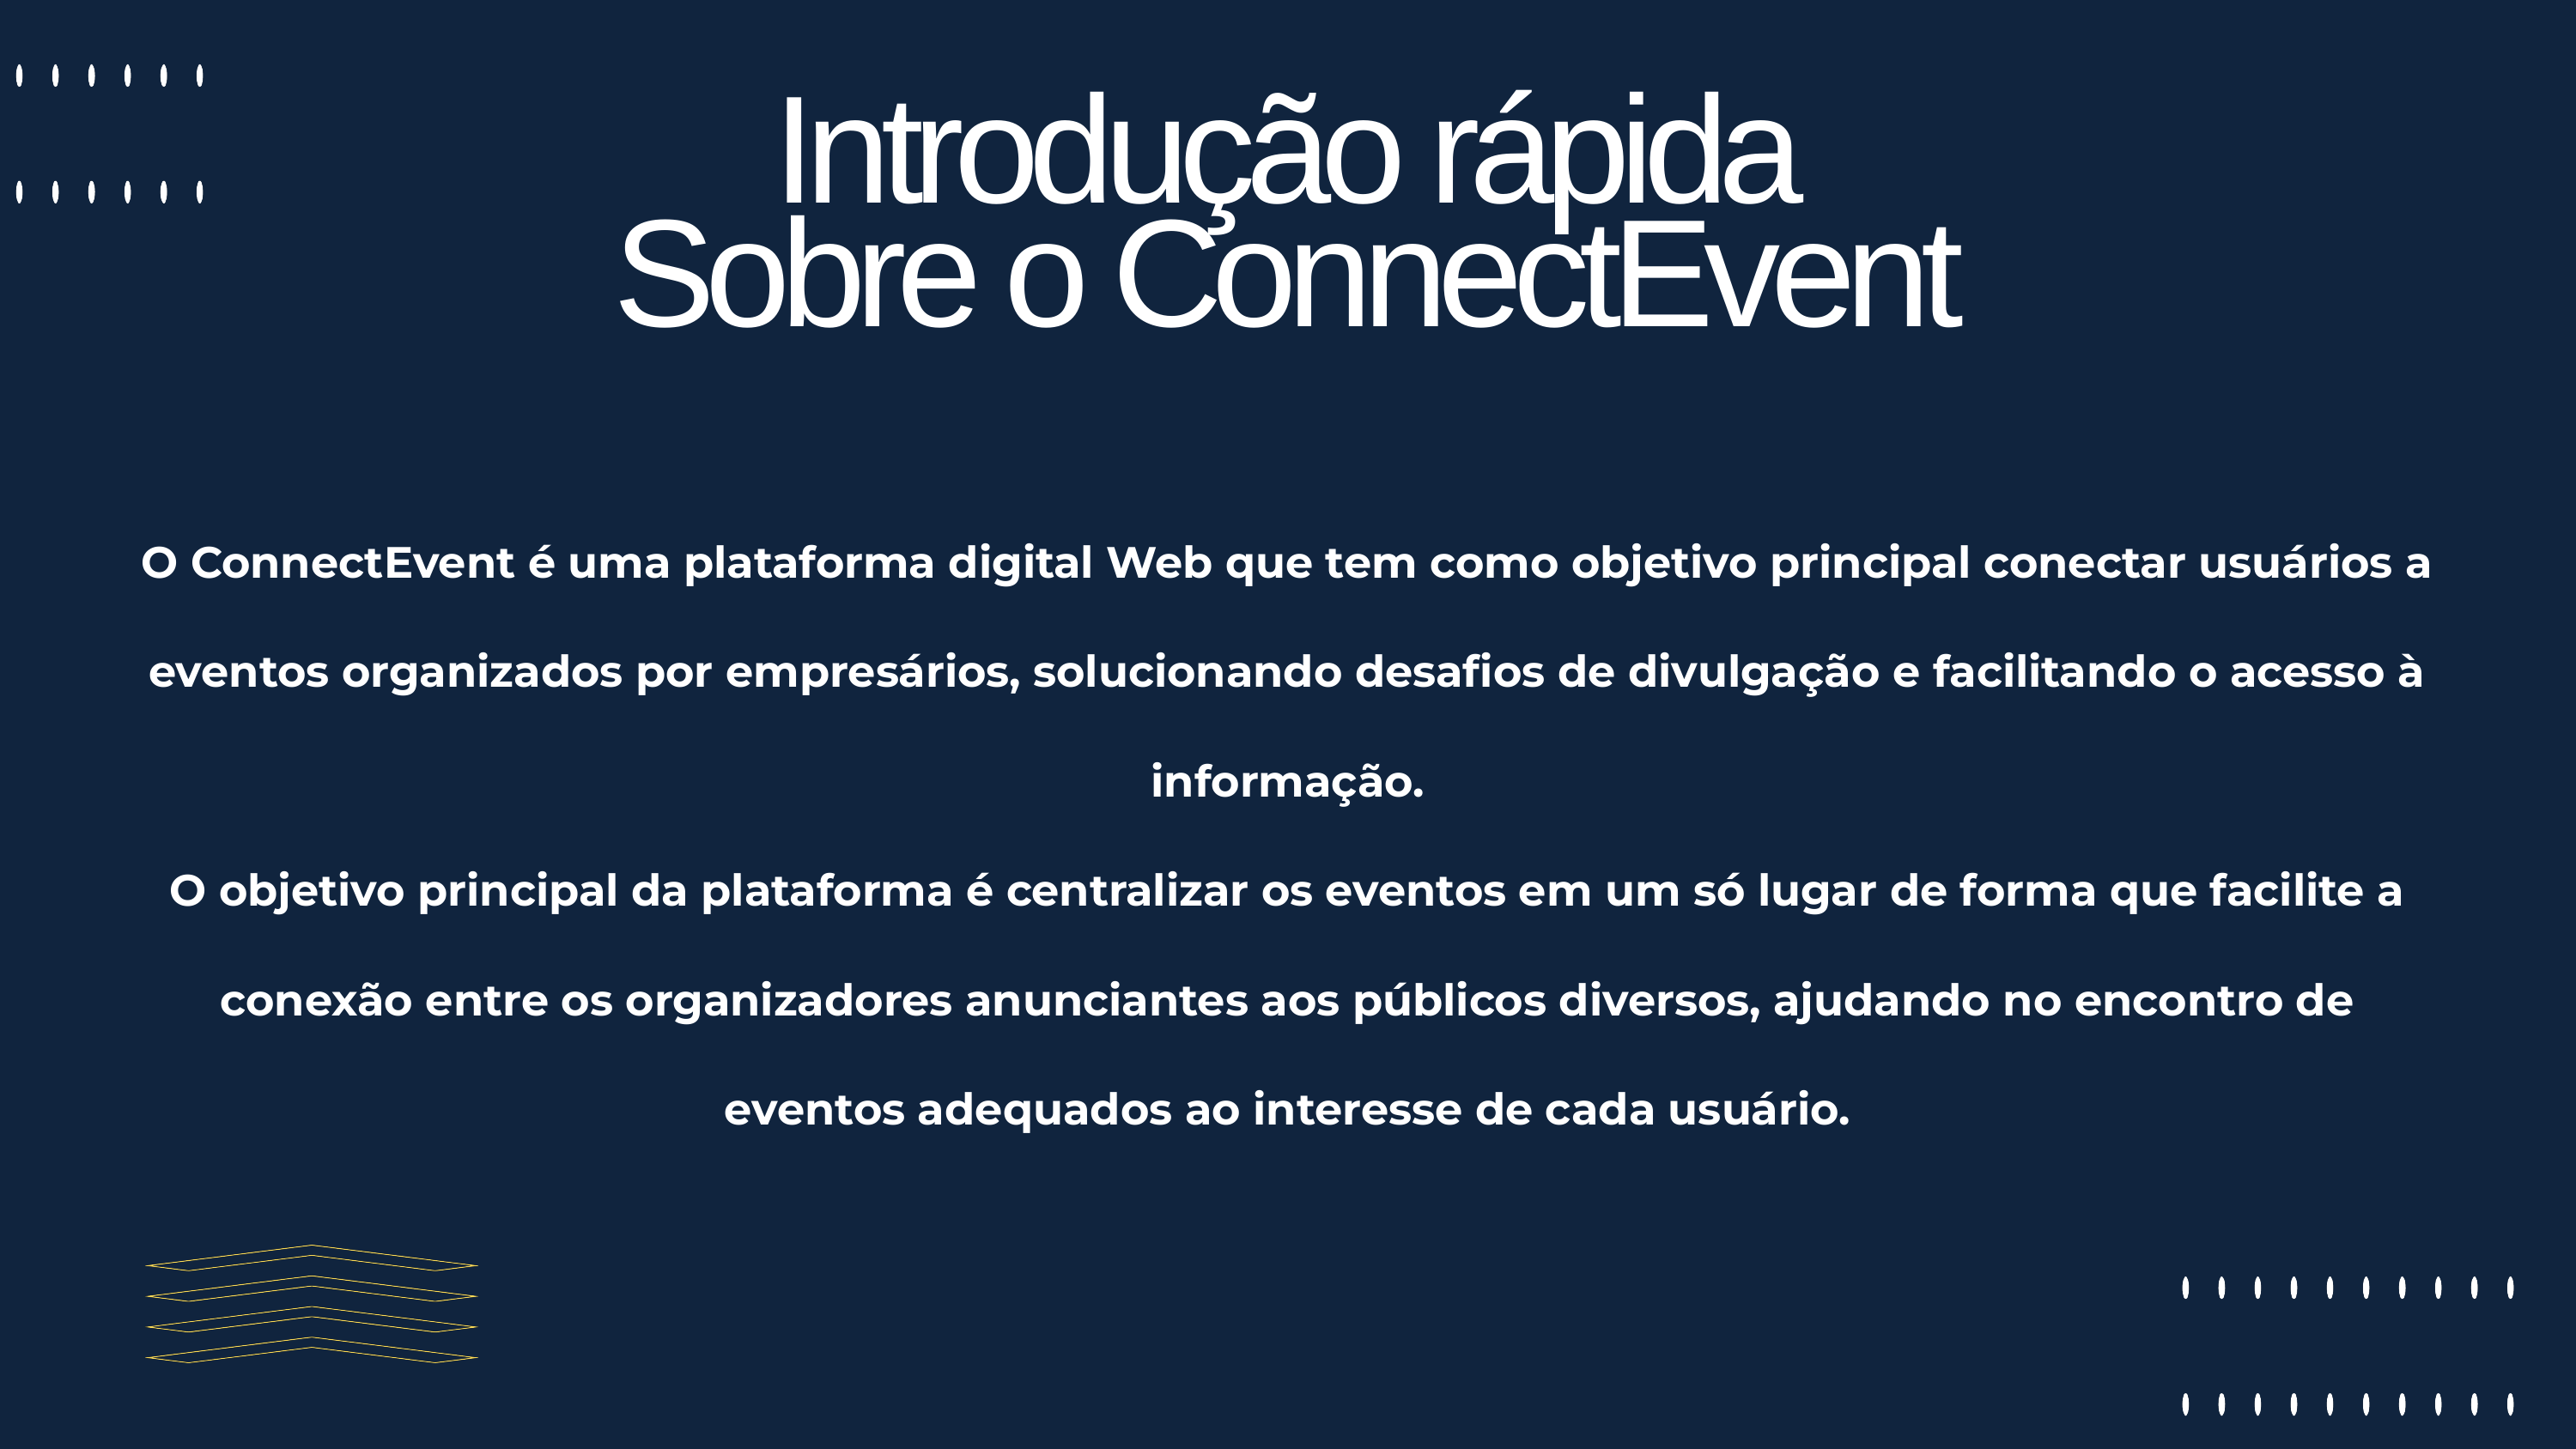

Introdução rápida
Sobre o ConnectEvent
O ConnectEvent é uma plataforma digital Web que tem como objetivo principal conectar usuários a eventos organizados por empresários, solucionando desafios de divulgação e facilitando o acesso à informação.
O objetivo principal da plataforma é centralizar os eventos em um só lugar de forma que facilite a conexão entre os organizadores anunciantes aos públicos diversos, ajudando no encontro de eventos adequados ao interesse de cada usuário.